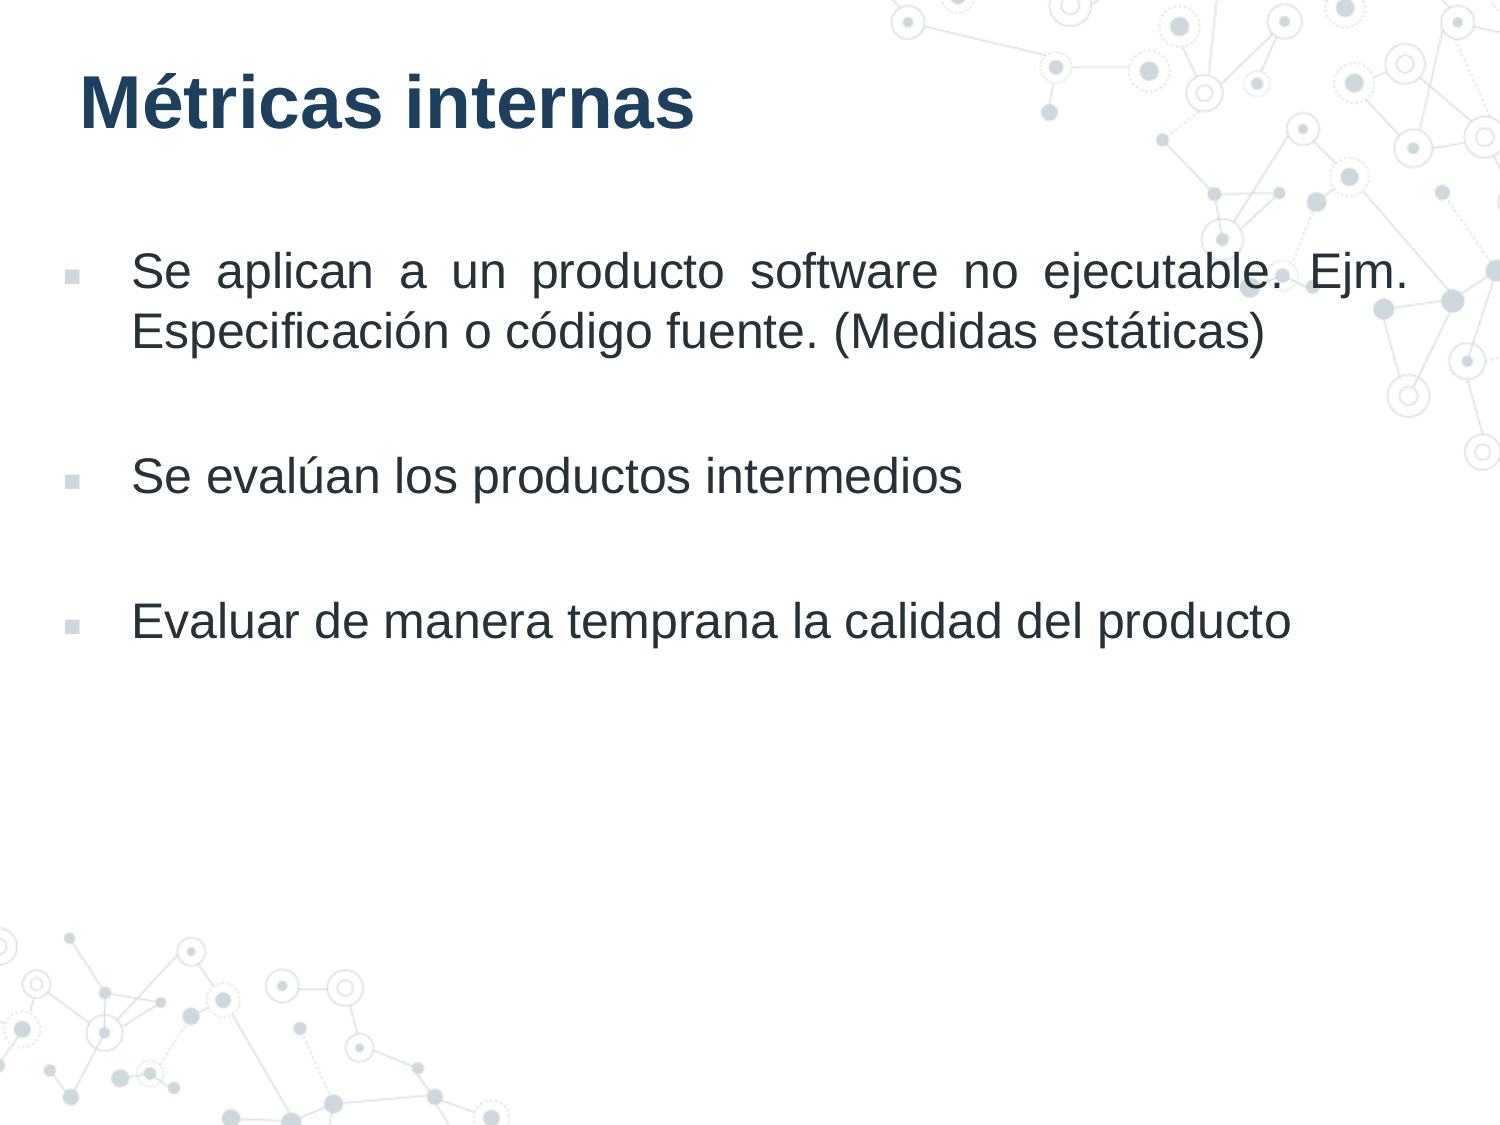

# Métricas internas
Se aplican a un producto software no ejecutable. Ejm. Especificación o código fuente. (Medidas estáticas)

Se evalúan los productos intermedios

Evaluar de manera temprana la calidad del producto